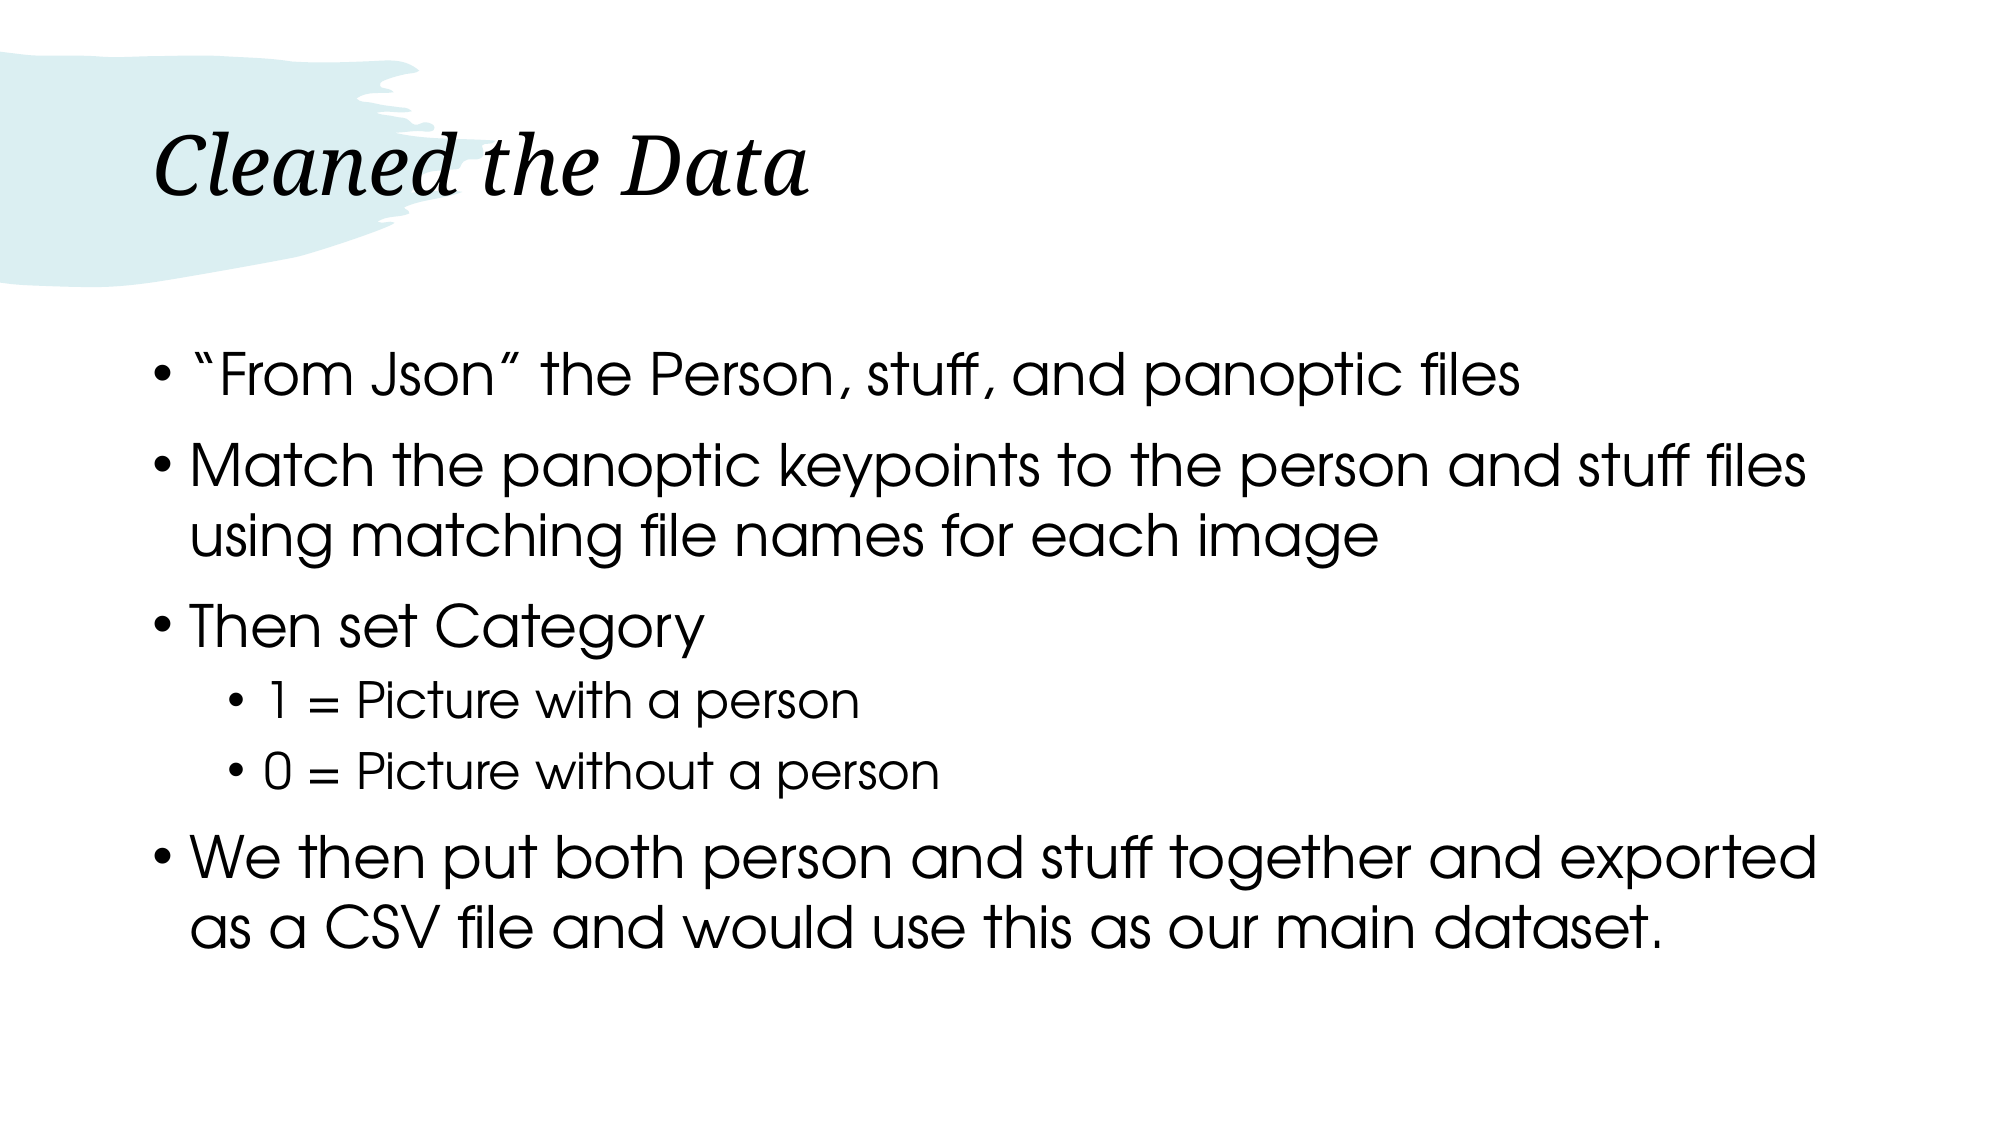

# Cleaned the Data
“From Json” the Person, stuff, and panoptic files
Match the panoptic keypoints to the person and stuff files using matching file names for each image
Then set Category
1 = Picture with a person
0 = Picture without a person
We then put both person and stuff together and exported as a CSV file and would use this as our main dataset.